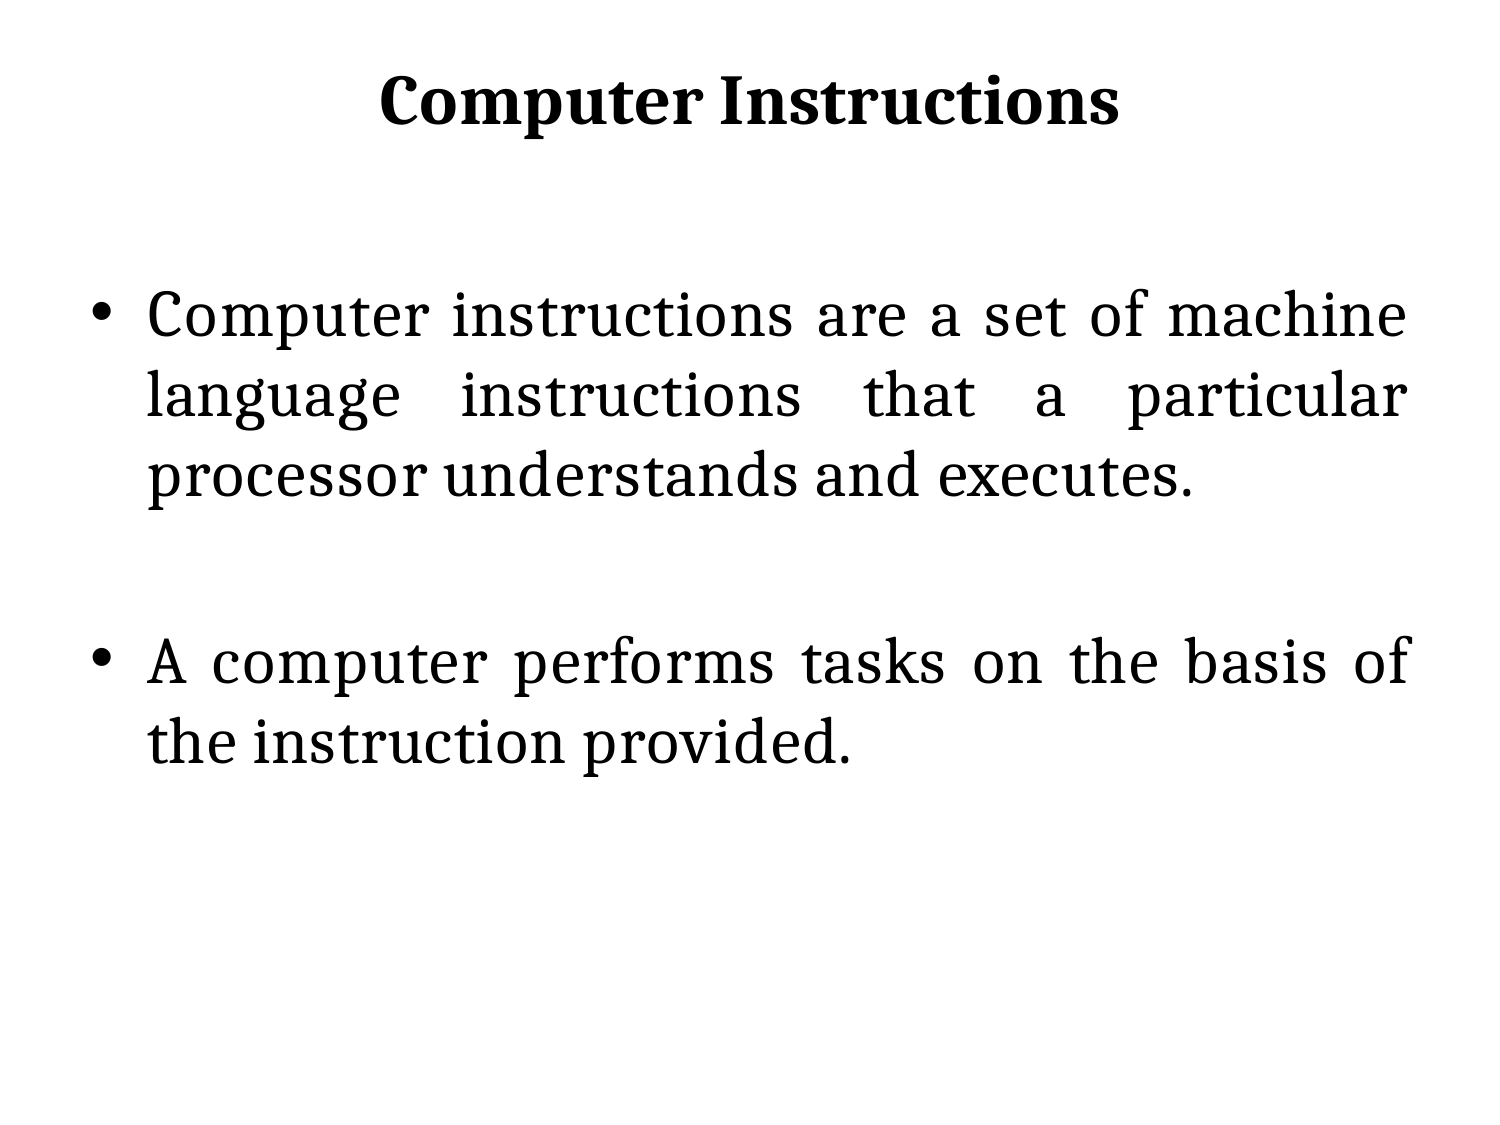

# Computer Instructions
Computer instructions are a set of machine language instructions that a particular processor understands and executes.

A computer performs tasks on the basis of the instruction provided.